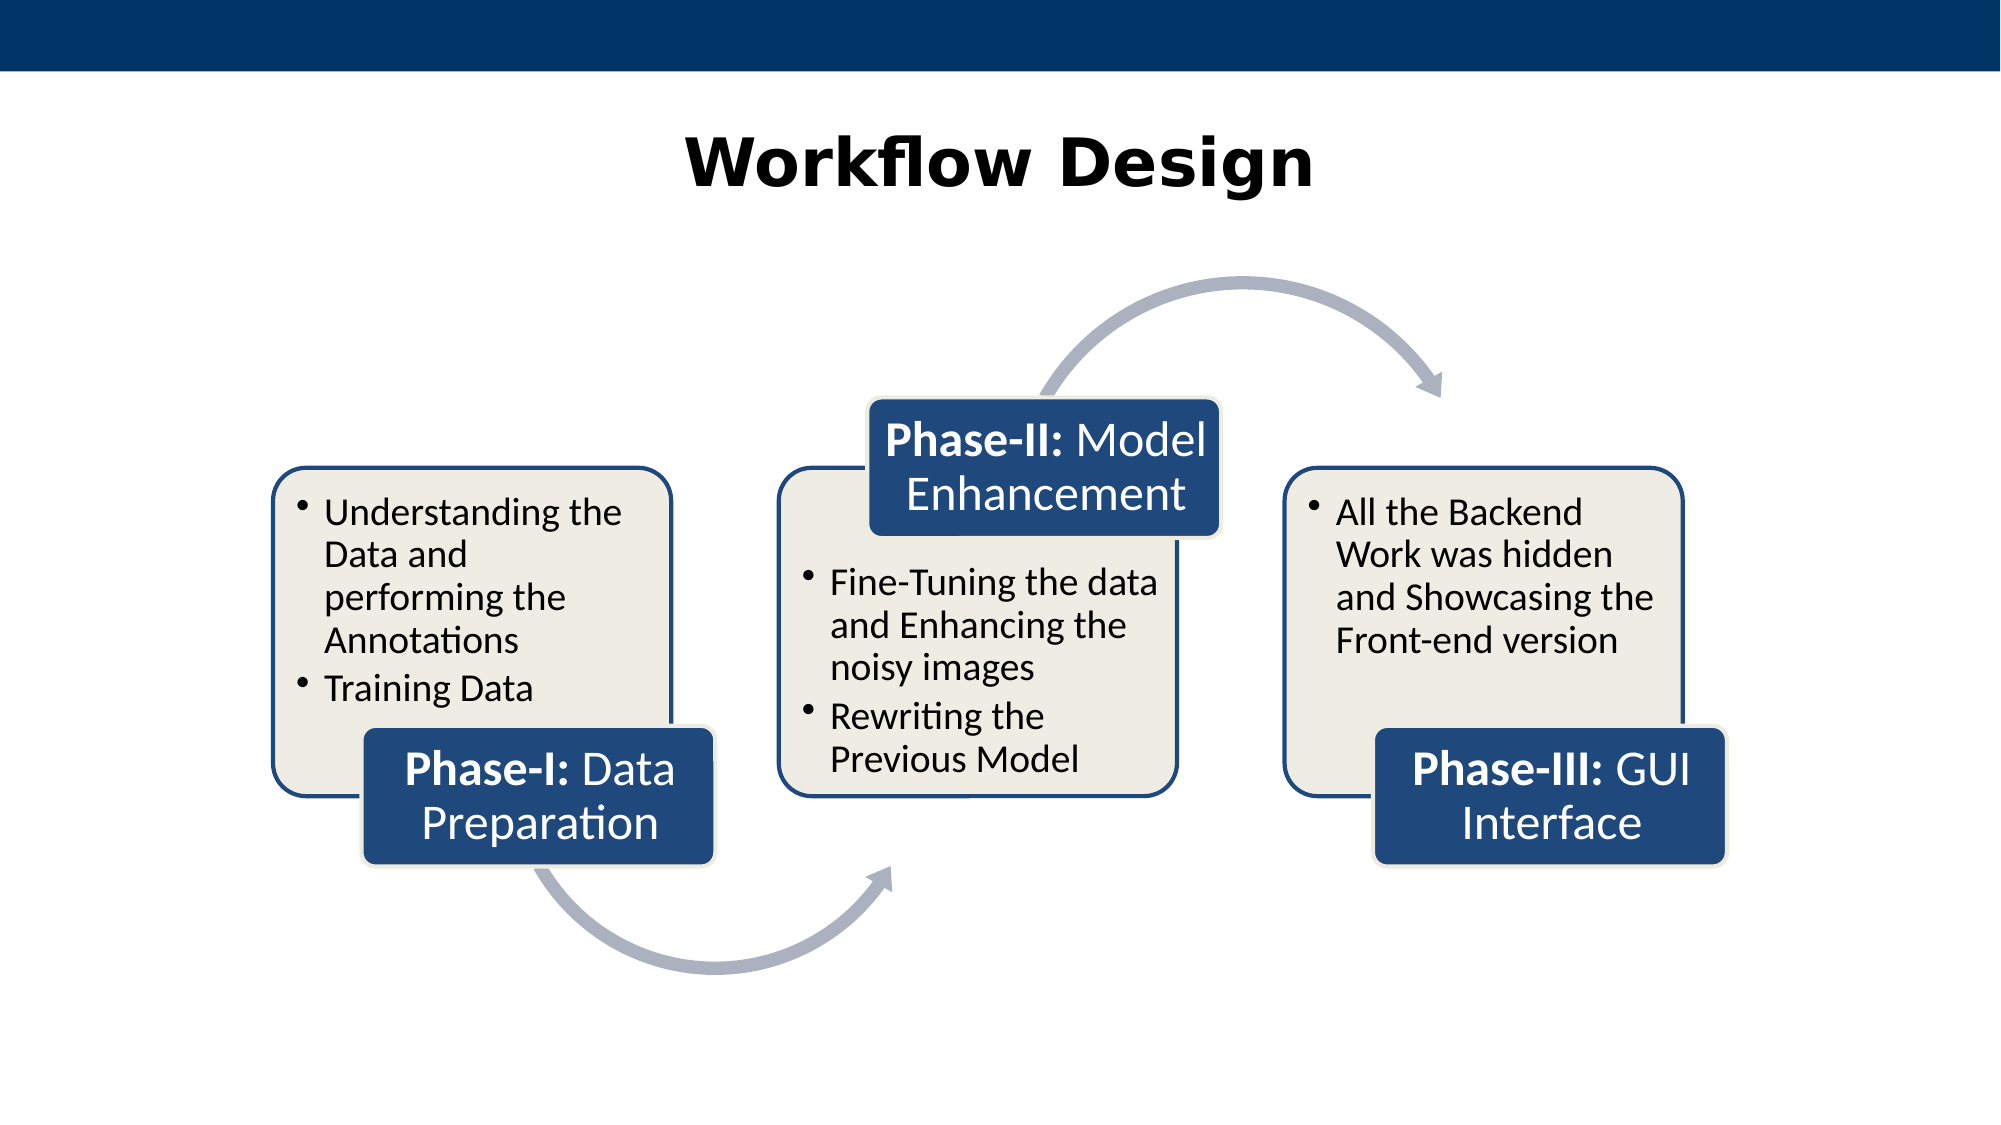

Workflow Design
Understanding the Data and performing the Annotations
Training Data
Phase-I: Data Preparation
Fine-Tuning the data and Enhancing the noisy images
Rewriting the Previous Model
Phase-II: Model Enhancement
All the Backend Work was hidden and Showcasing the Front-end version
Phase-III: GUI Interface